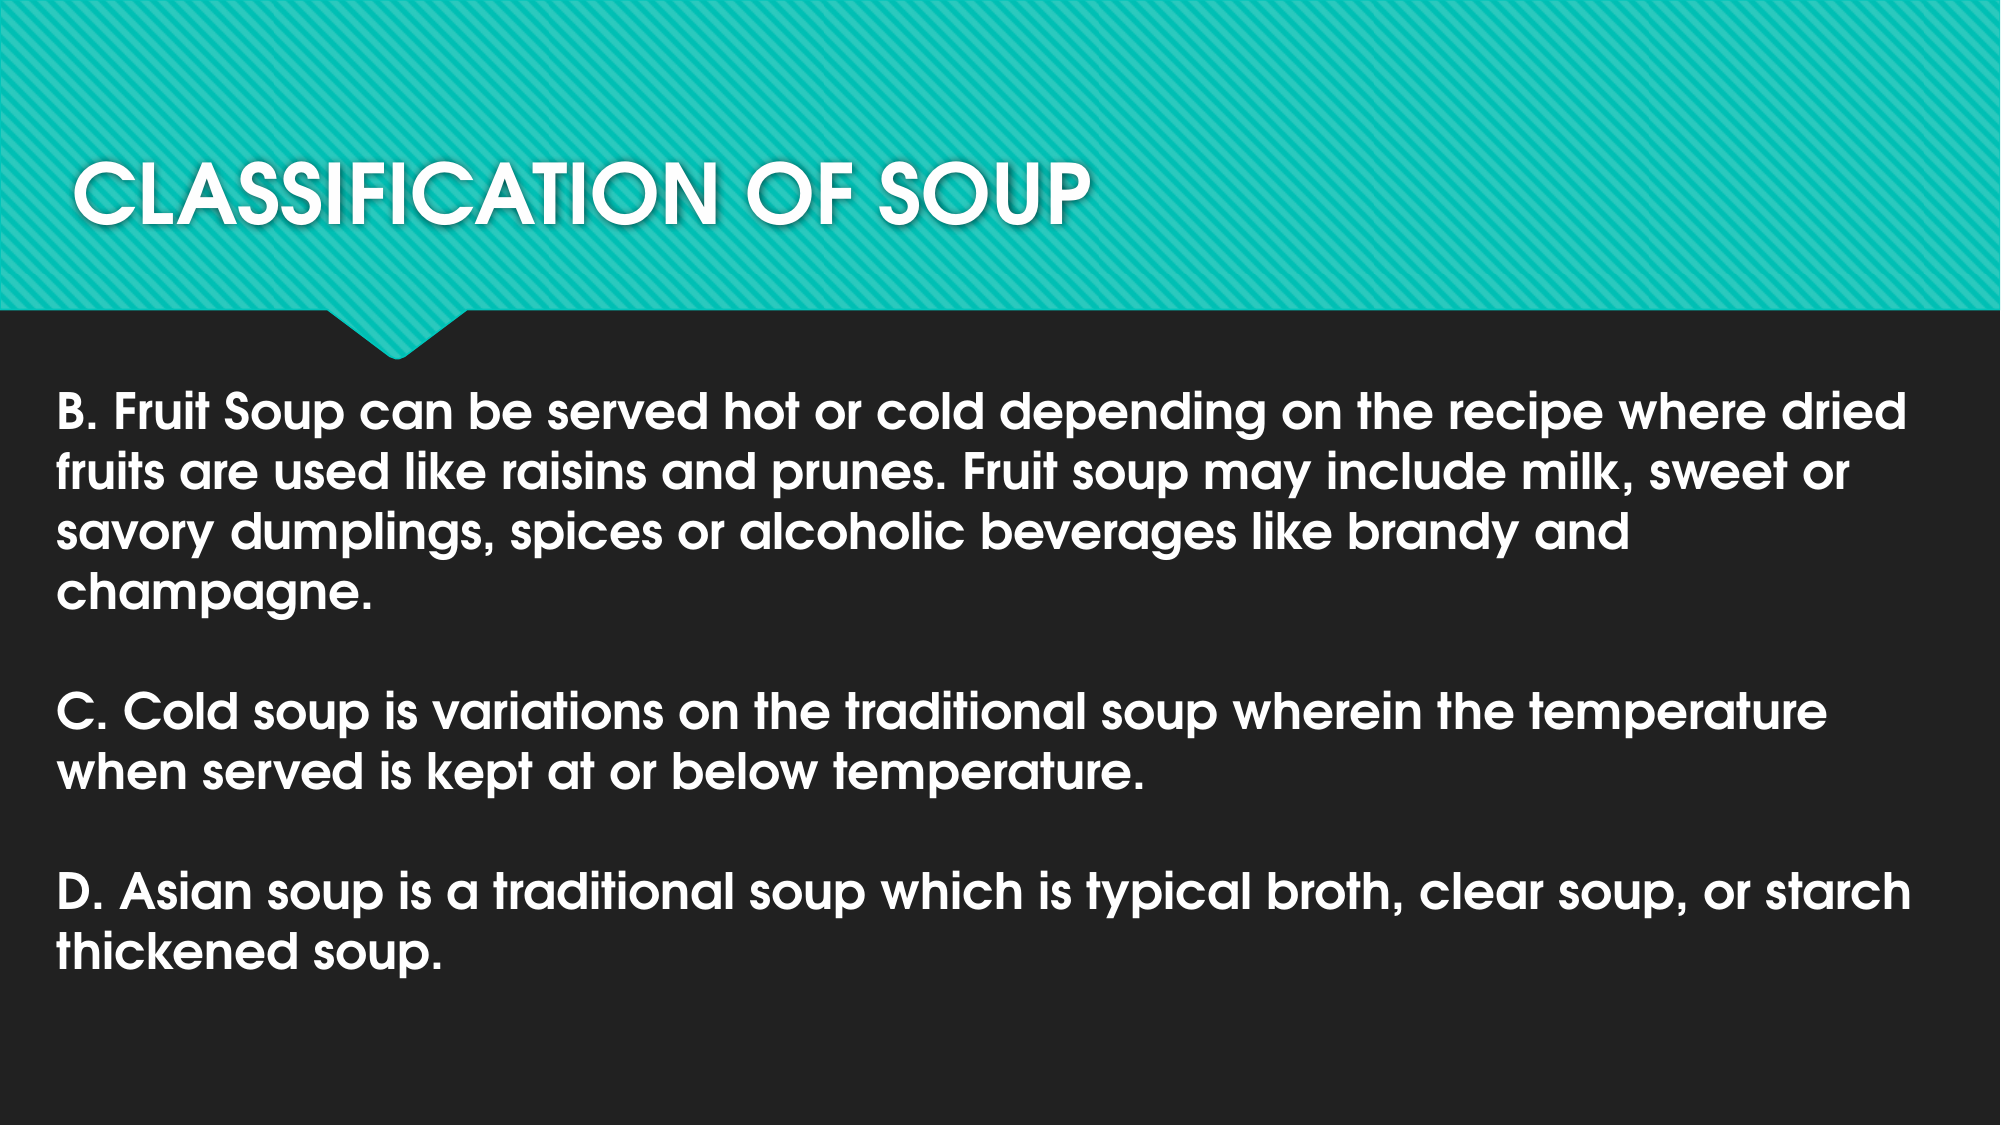

# CLASSIFICATION OF SOUP
B. Fruit Soup can be served hot or cold depending on the recipe where dried fruits are used like raisins and prunes. Fruit soup may include milk, sweet or savory dumplings, spices or alcoholic beverages like brandy and champagne.

C. Cold soup is variations on the traditional soup wherein the temperature when served is kept at or below temperature.

D. Asian soup is a traditional soup which is typical broth, clear soup, or starch thickened soup.